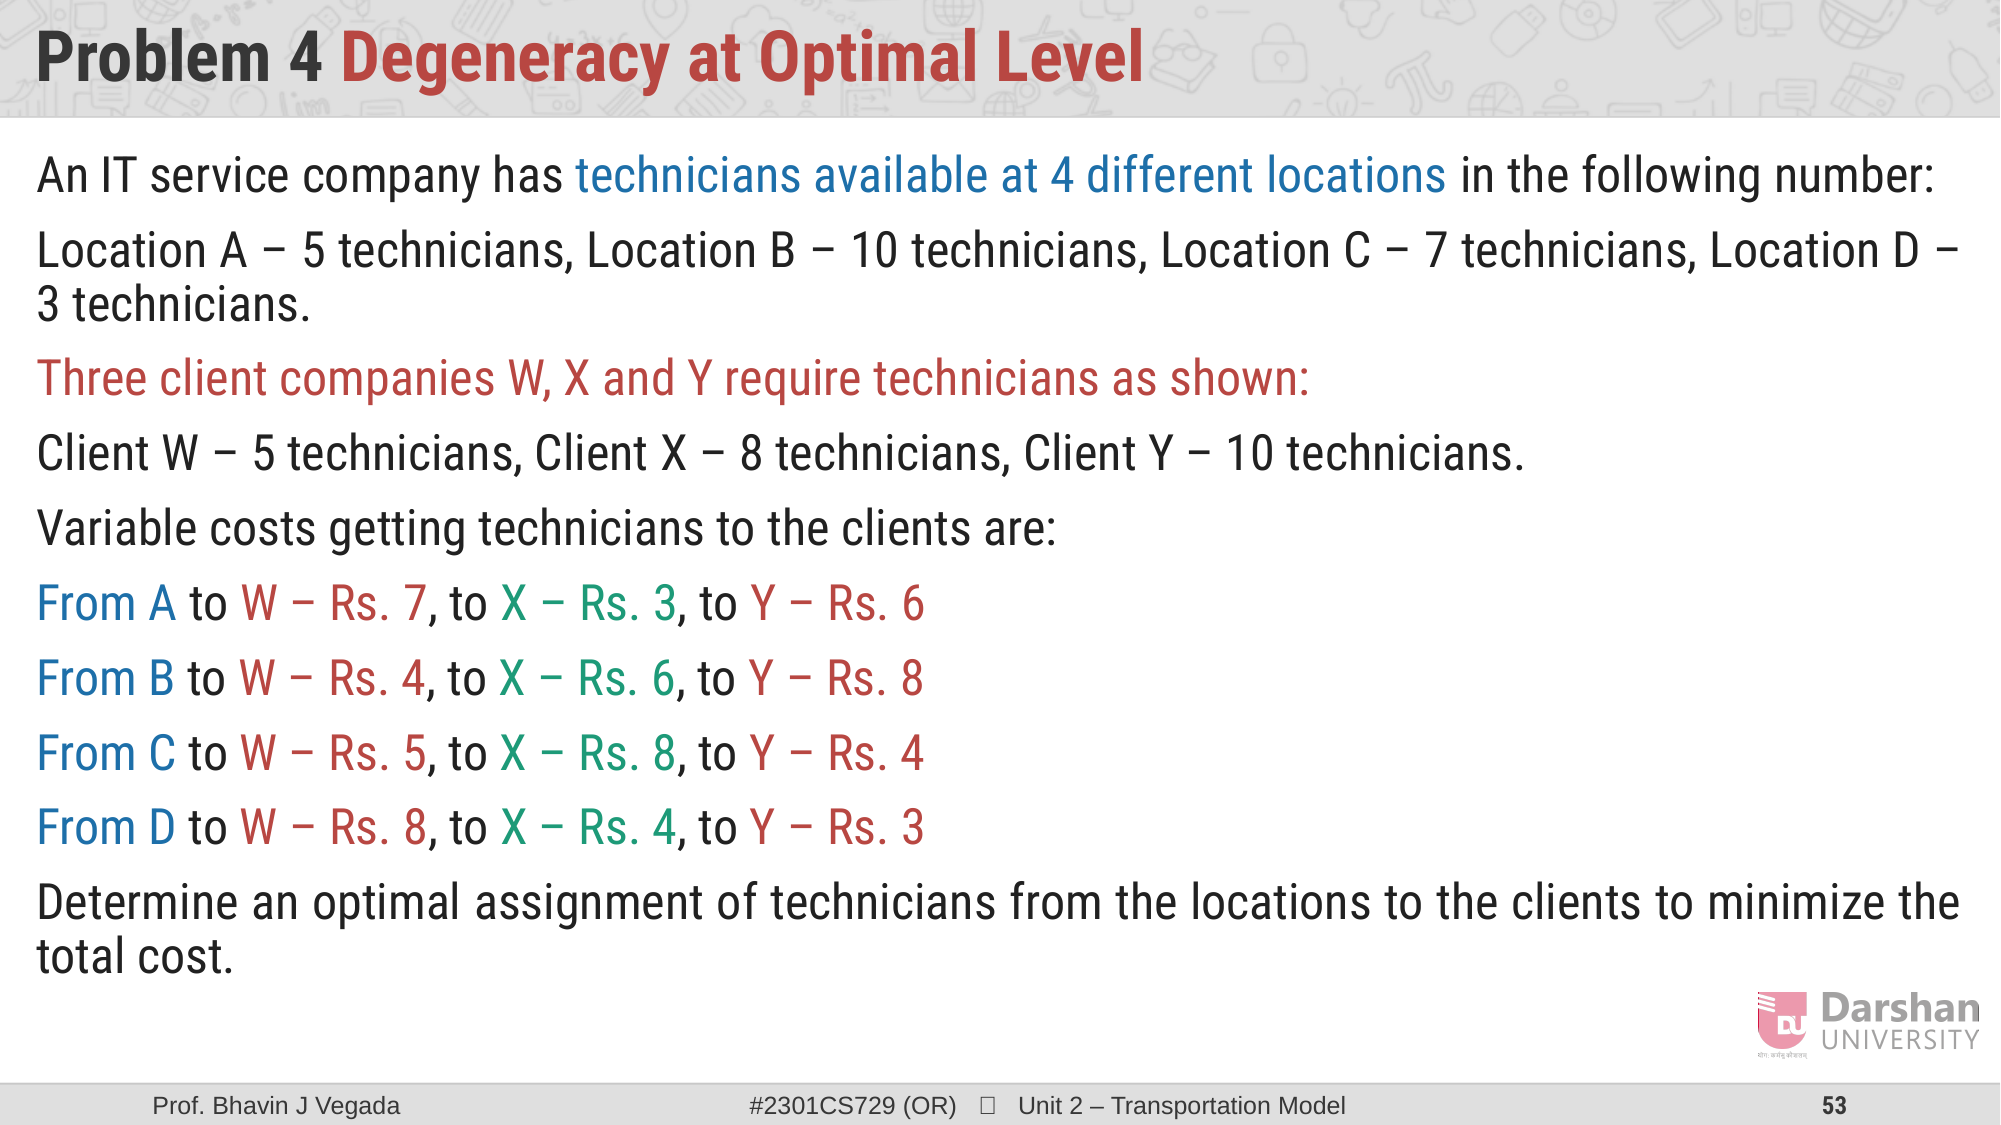

# Problem 4 Degeneracy at Optimal Level
An IT service company has technicians available at 4 different locations in the following number:
Location A – 5 technicians, Location B – 10 technicians, Location C – 7 technicians, Location D – 3 technicians.
Three client companies W, X and Y require technicians as shown:
Client W – 5 technicians, Client X – 8 technicians, Client Y – 10 technicians.
Variable costs getting technicians to the clients are:
From A to W – Rs. 7, to X – Rs. 3, to Y – Rs. 6
From B to W – Rs. 4, to X – Rs. 6, to Y – Rs. 8
From C to W – Rs. 5, to X – Rs. 8, to Y – Rs. 4
From D to W – Rs. 8, to X – Rs. 4, to Y – Rs. 3
Determine an optimal assignment of technicians from the locations to the clients to minimize the total cost.